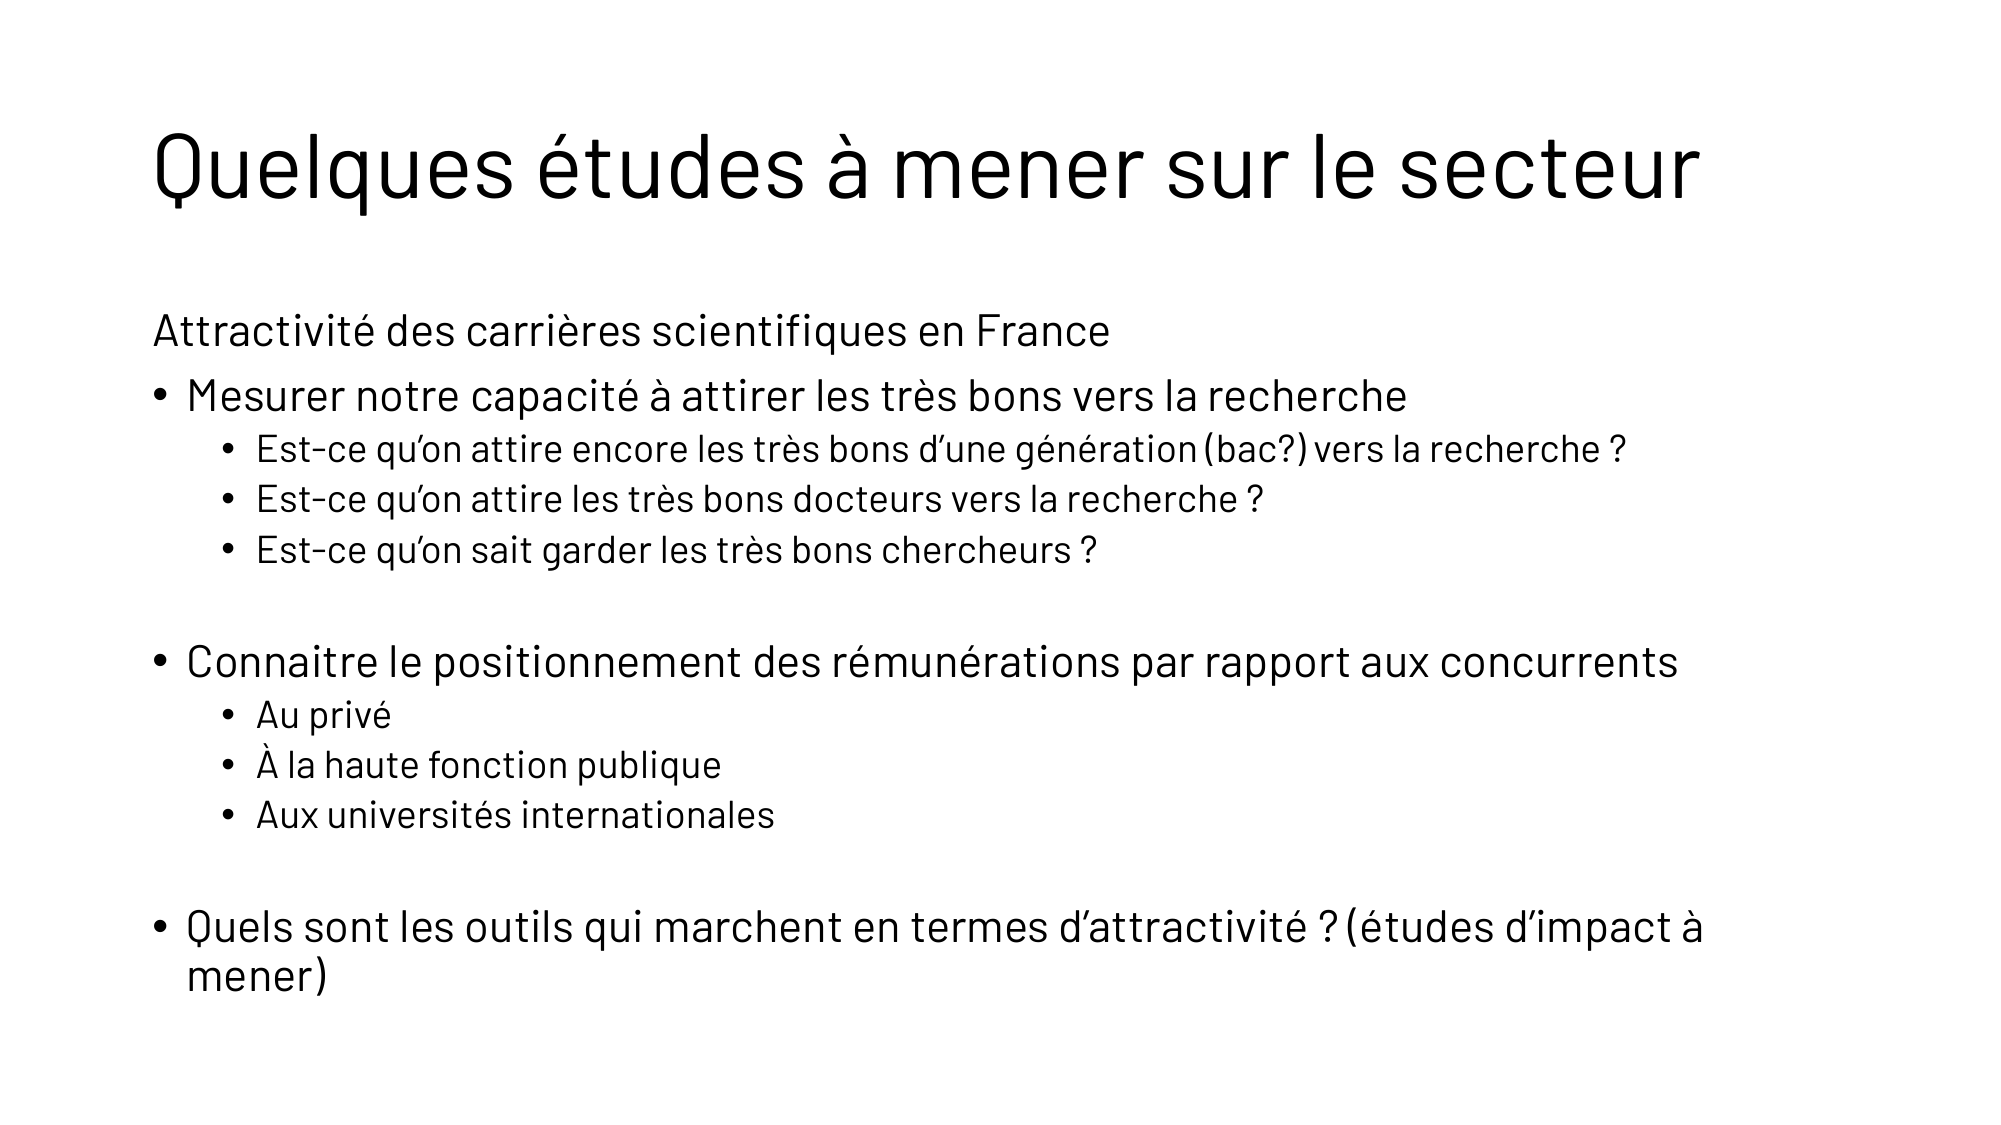

# Quelques études à mener sur le secteur
Attractivité des carrières scientifiques en France
Mesurer notre capacité à attirer les très bons vers la recherche
Est-ce qu’on attire encore les très bons d’une génération (bac?) vers la recherche ?
Est-ce qu’on attire les très bons docteurs vers la recherche ?
Est-ce qu’on sait garder les très bons chercheurs ?

Connaitre le positionnement des rémunérations par rapport aux concurrents
Au privé
À la haute fonction publique
Aux universités internationales

Quels sont les outils qui marchent en termes d’attractivité ? (études d’impact à mener)